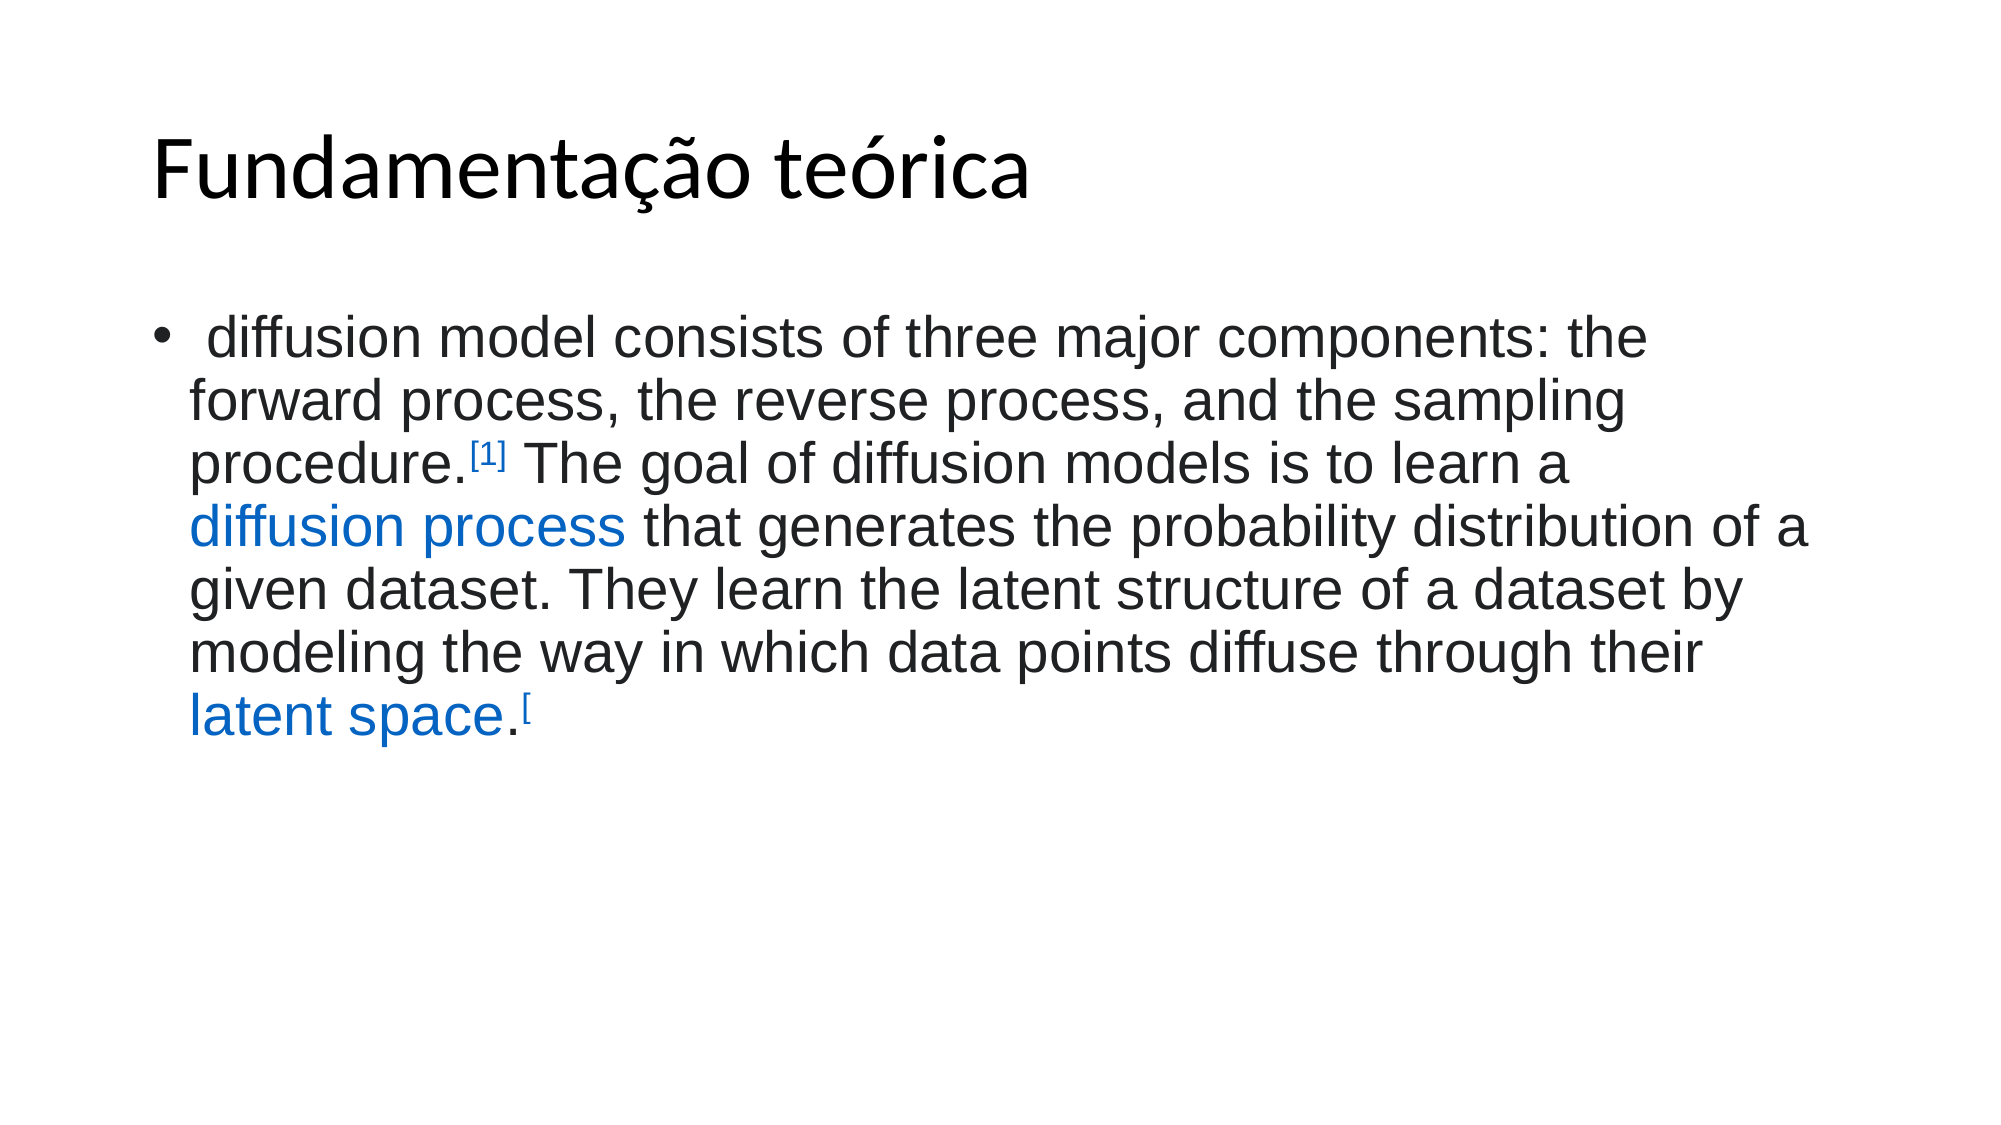

# Fundamentação teórica
 diffusion model consists of three major components: the forward process, the reverse process, and the sampling procedure.[1] The goal of diffusion models is to learn a diffusion process that generates the probability distribution of a given dataset. They learn the latent structure of a dataset by modeling the way in which data points diffuse through their latent space.[